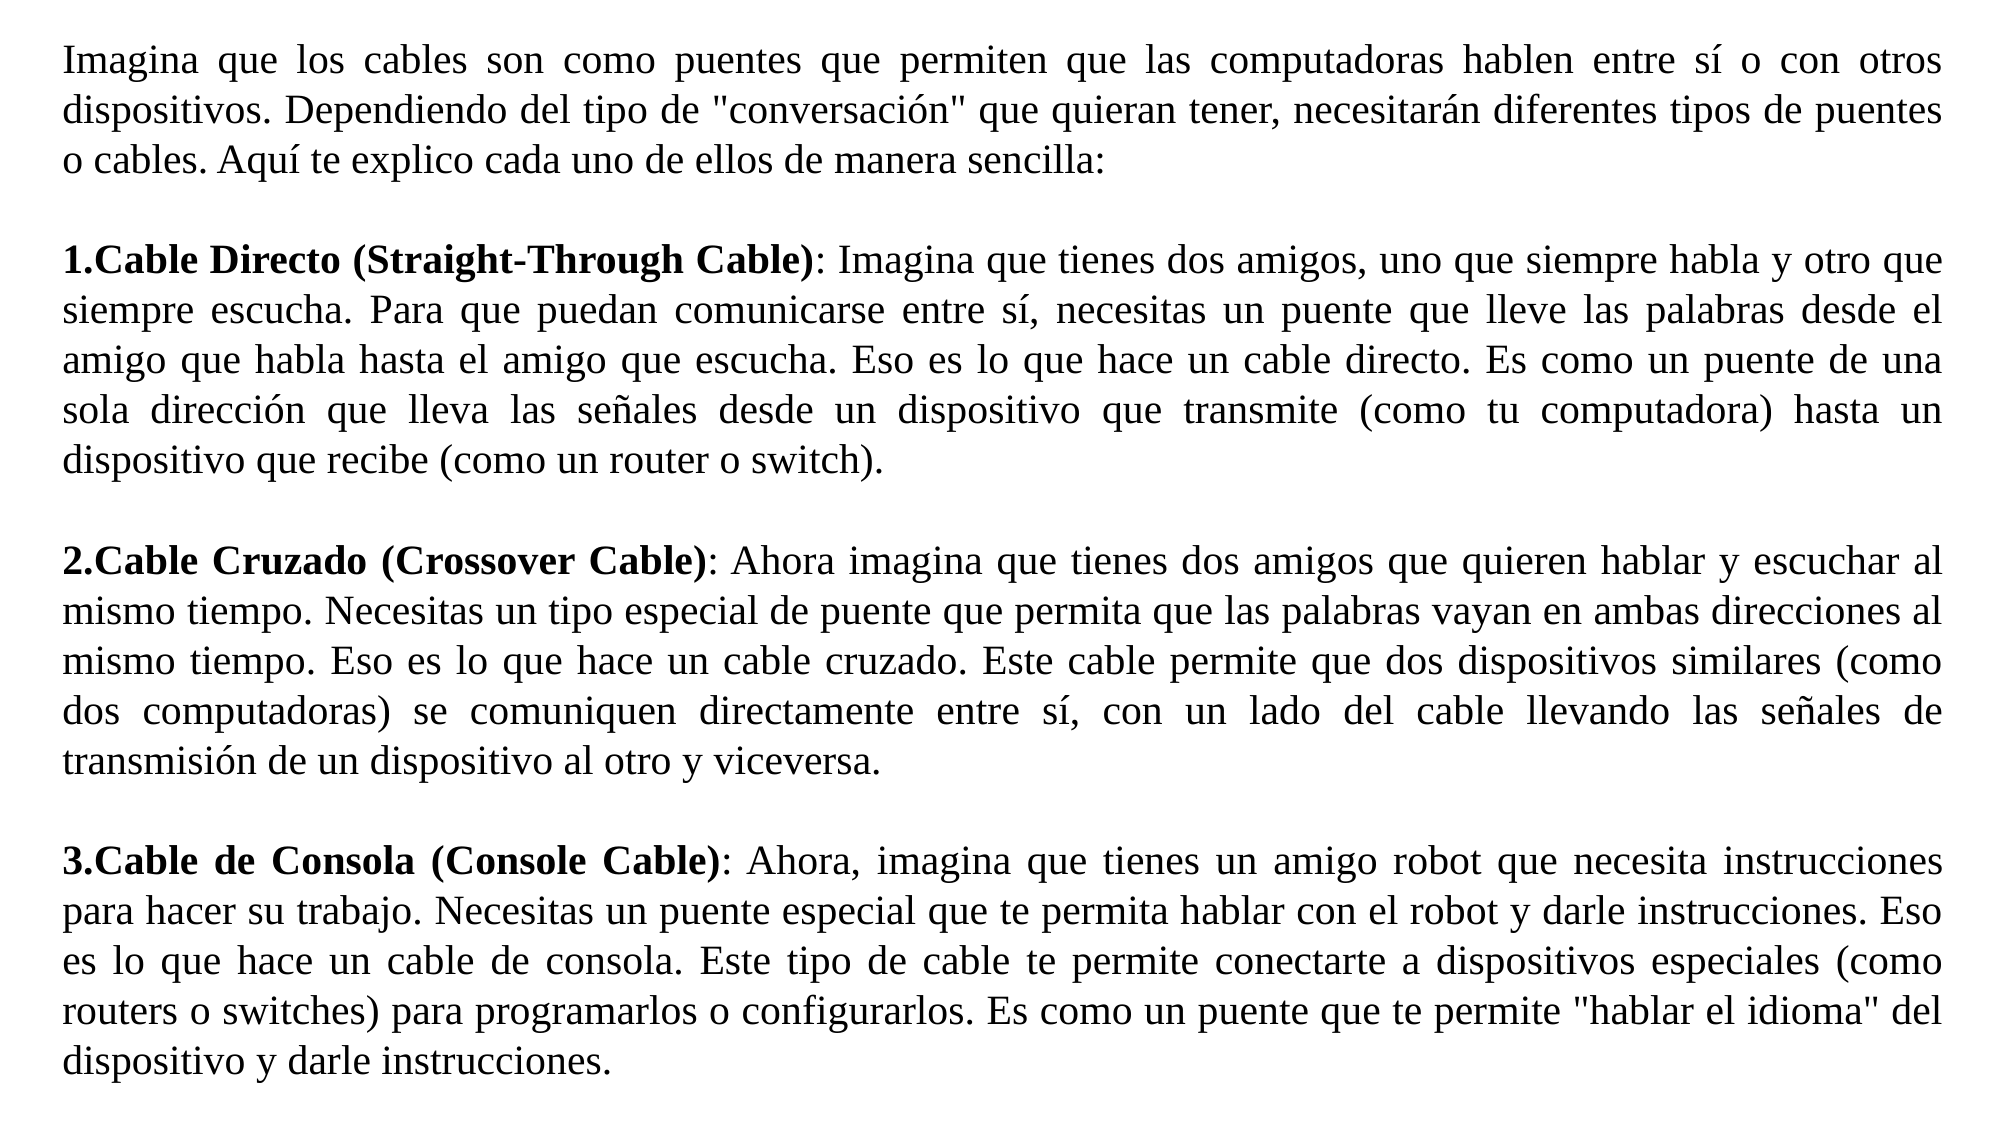

Imagina que los cables son como puentes que permiten que las computadoras hablen entre sí o con otros dispositivos. Dependiendo del tipo de "conversación" que quieran tener, necesitarán diferentes tipos de puentes o cables. Aquí te explico cada uno de ellos de manera sencilla:

Cable Directo (Straight-Through Cable): Imagina que tienes dos amigos, uno que siempre habla y otro que siempre escucha. Para que puedan comunicarse entre sí, necesitas un puente que lleve las palabras desde el amigo que habla hasta el amigo que escucha. Eso es lo que hace un cable directo. Es como un puente de una sola dirección que lleva las señales desde un dispositivo que transmite (como tu computadora) hasta un dispositivo que recibe (como un router o switch).

Cable Cruzado (Crossover Cable): Ahora imagina que tienes dos amigos que quieren hablar y escuchar al mismo tiempo. Necesitas un tipo especial de puente que permita que las palabras vayan en ambas direcciones al mismo tiempo. Eso es lo que hace un cable cruzado. Este cable permite que dos dispositivos similares (como dos computadoras) se comuniquen directamente entre sí, con un lado del cable llevando las señales de transmisión de un dispositivo al otro y viceversa.

Cable de Consola (Console Cable): Ahora, imagina que tienes un amigo robot que necesita instrucciones para hacer su trabajo. Necesitas un puente especial que te permita hablar con el robot y darle instrucciones. Eso es lo que hace un cable de consola. Este tipo de cable te permite conectarte a dispositivos especiales (como routers o switches) para programarlos o configurarlos. Es como un puente que te permite "hablar el idioma" del dispositivo y darle instrucciones.